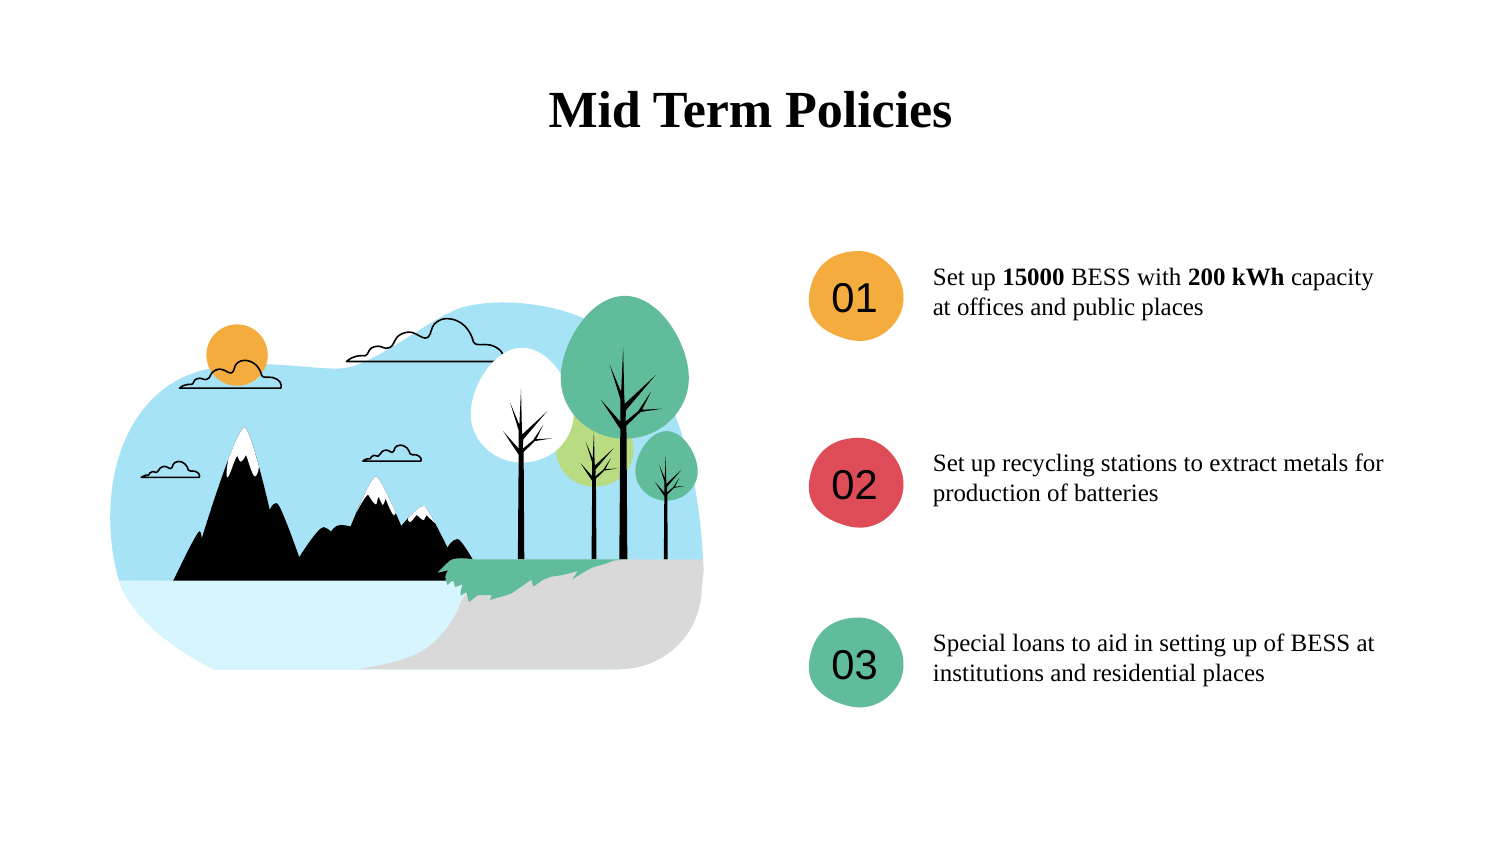

# Mid Term Policies

01
Set up 15000 BESS with 200 kWh capacity at offices and public places

Set up recycling stations to extract metals for production of batteries

02

03
Special loans to aid in setting up of BESS at institutions and residential places